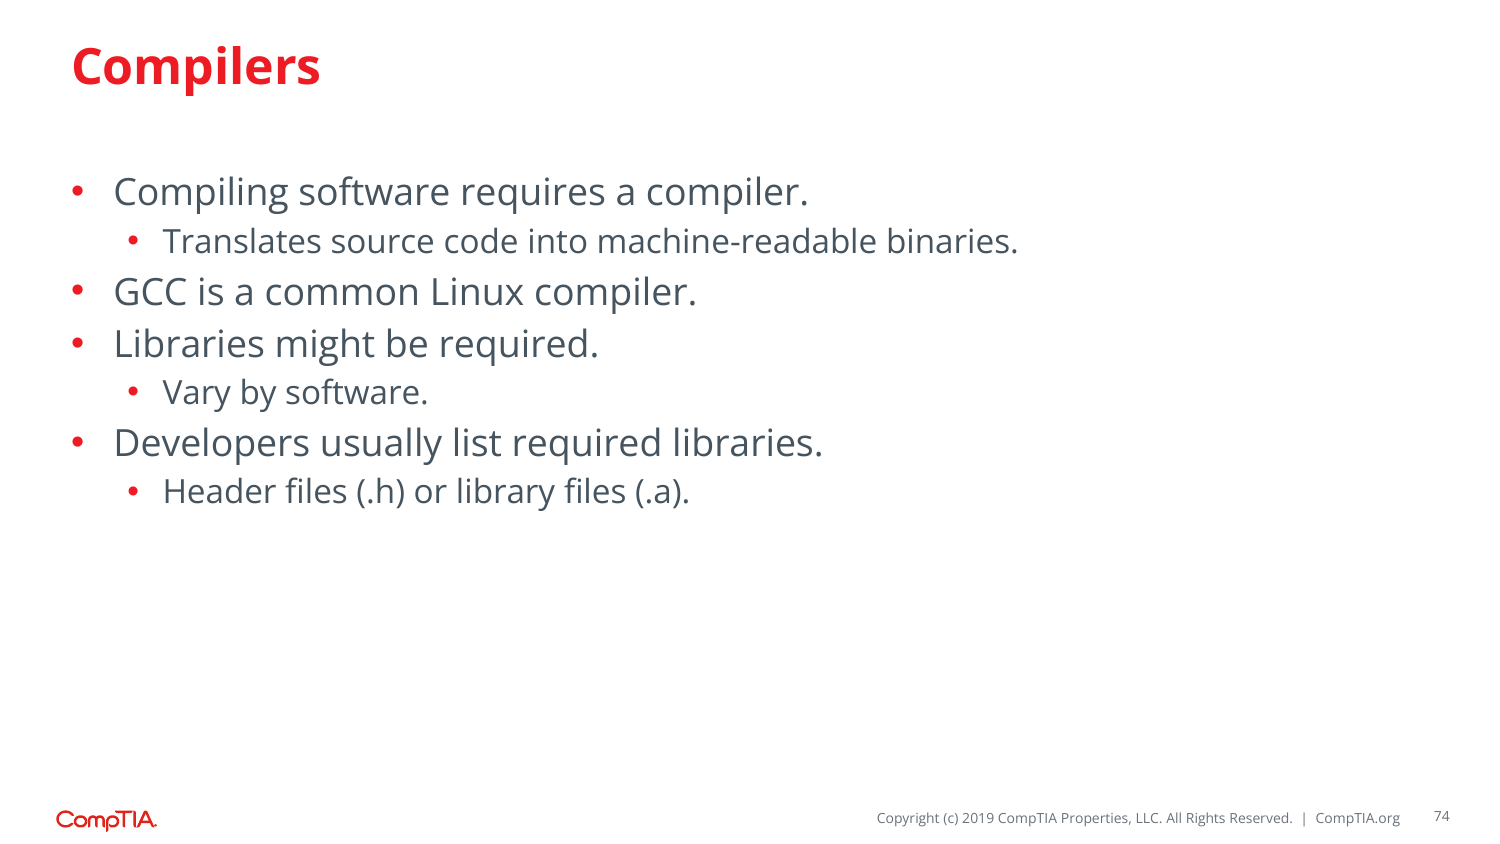

# Compilers
Compiling software requires a compiler.
Translates source code into machine-readable binaries.
GCC is a common Linux compiler.
Libraries might be required.
Vary by software.
Developers usually list required libraries.
Header files (.h) or library files (.a).
74